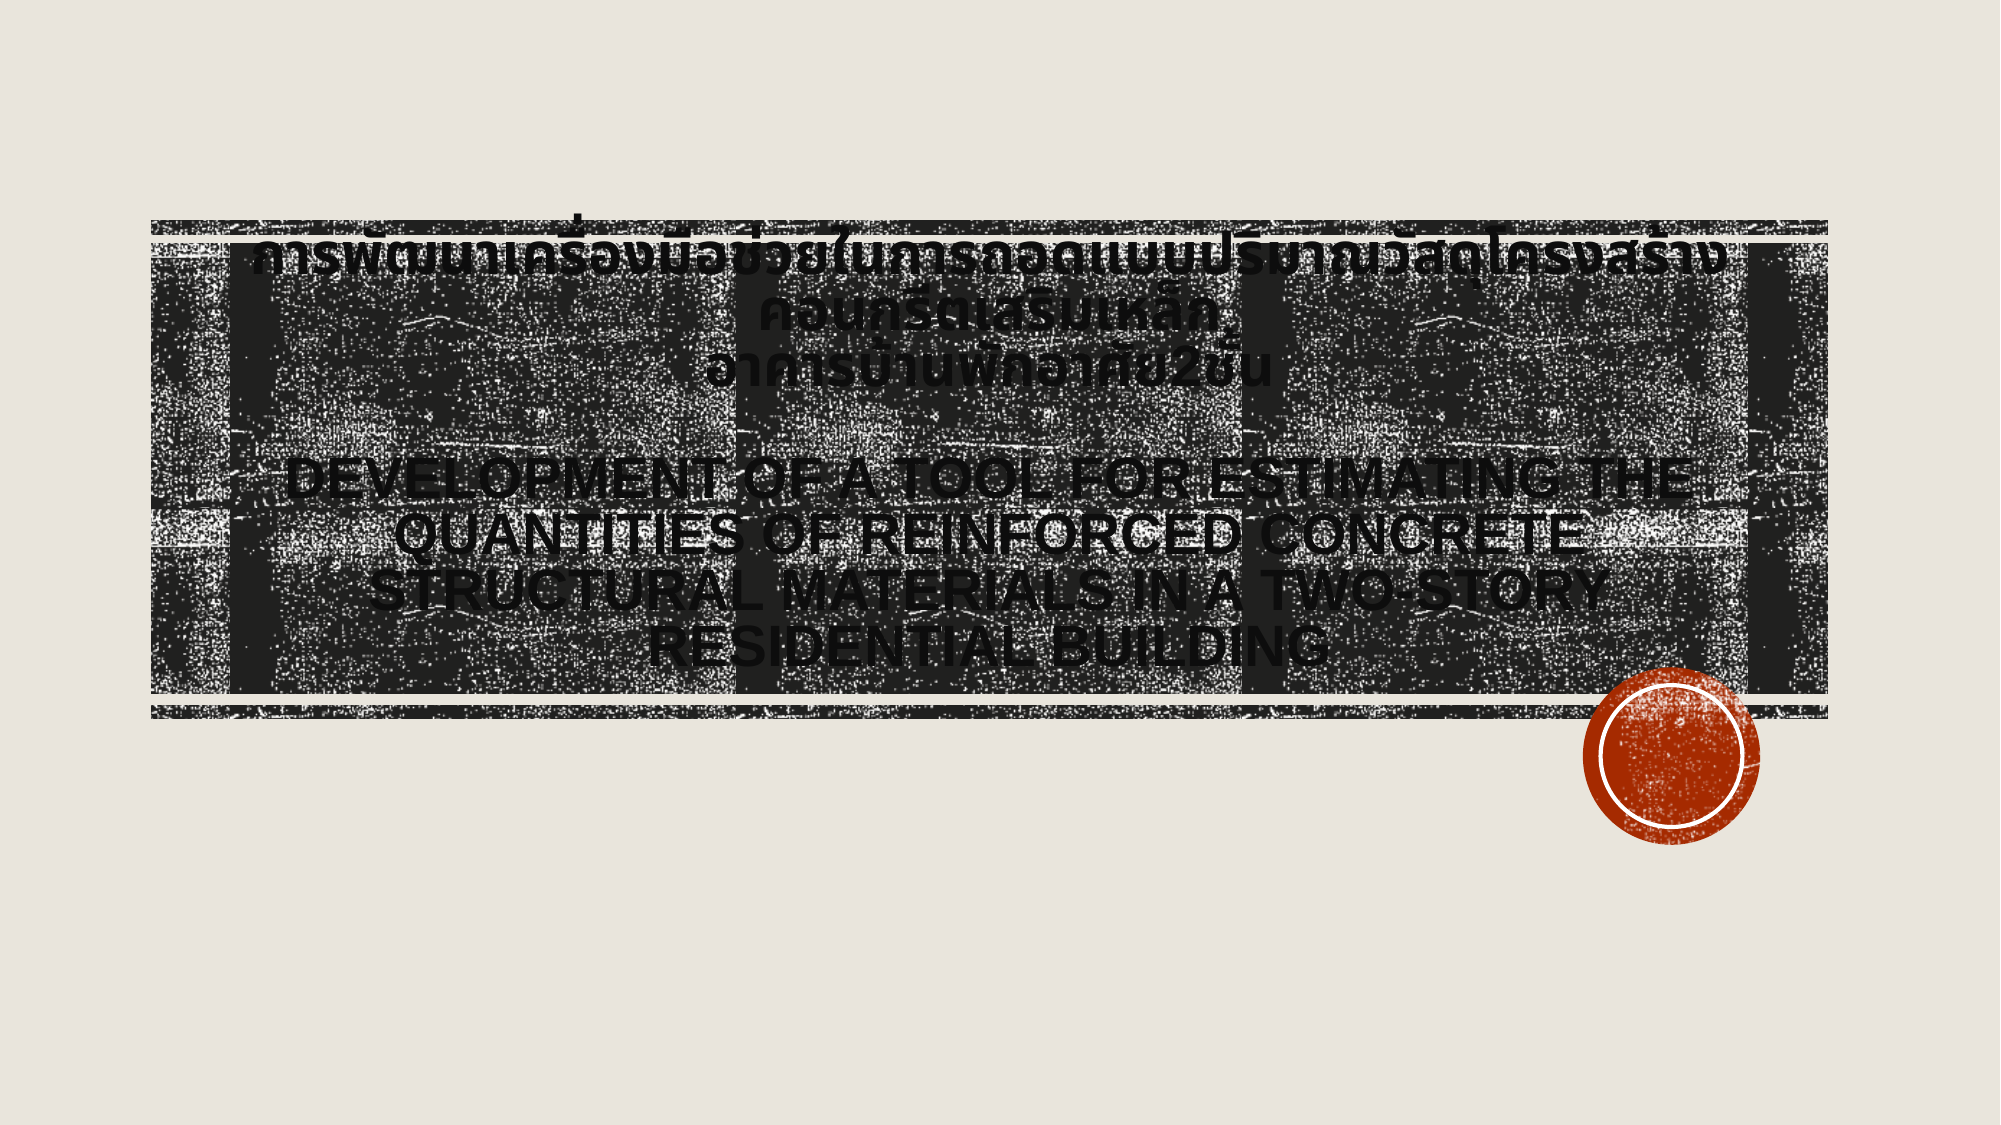

# การพัฒนาเครื่องมือช่วยในการถอดแบบปริมาณวัสดุโครงสร้างคอนกรีตเสริมเหล็ก อาคารบ้านพักอาศัย2ชั้น Development of a tool for estimating the quantities of reinforced concrete structural materials in a two-story residential building